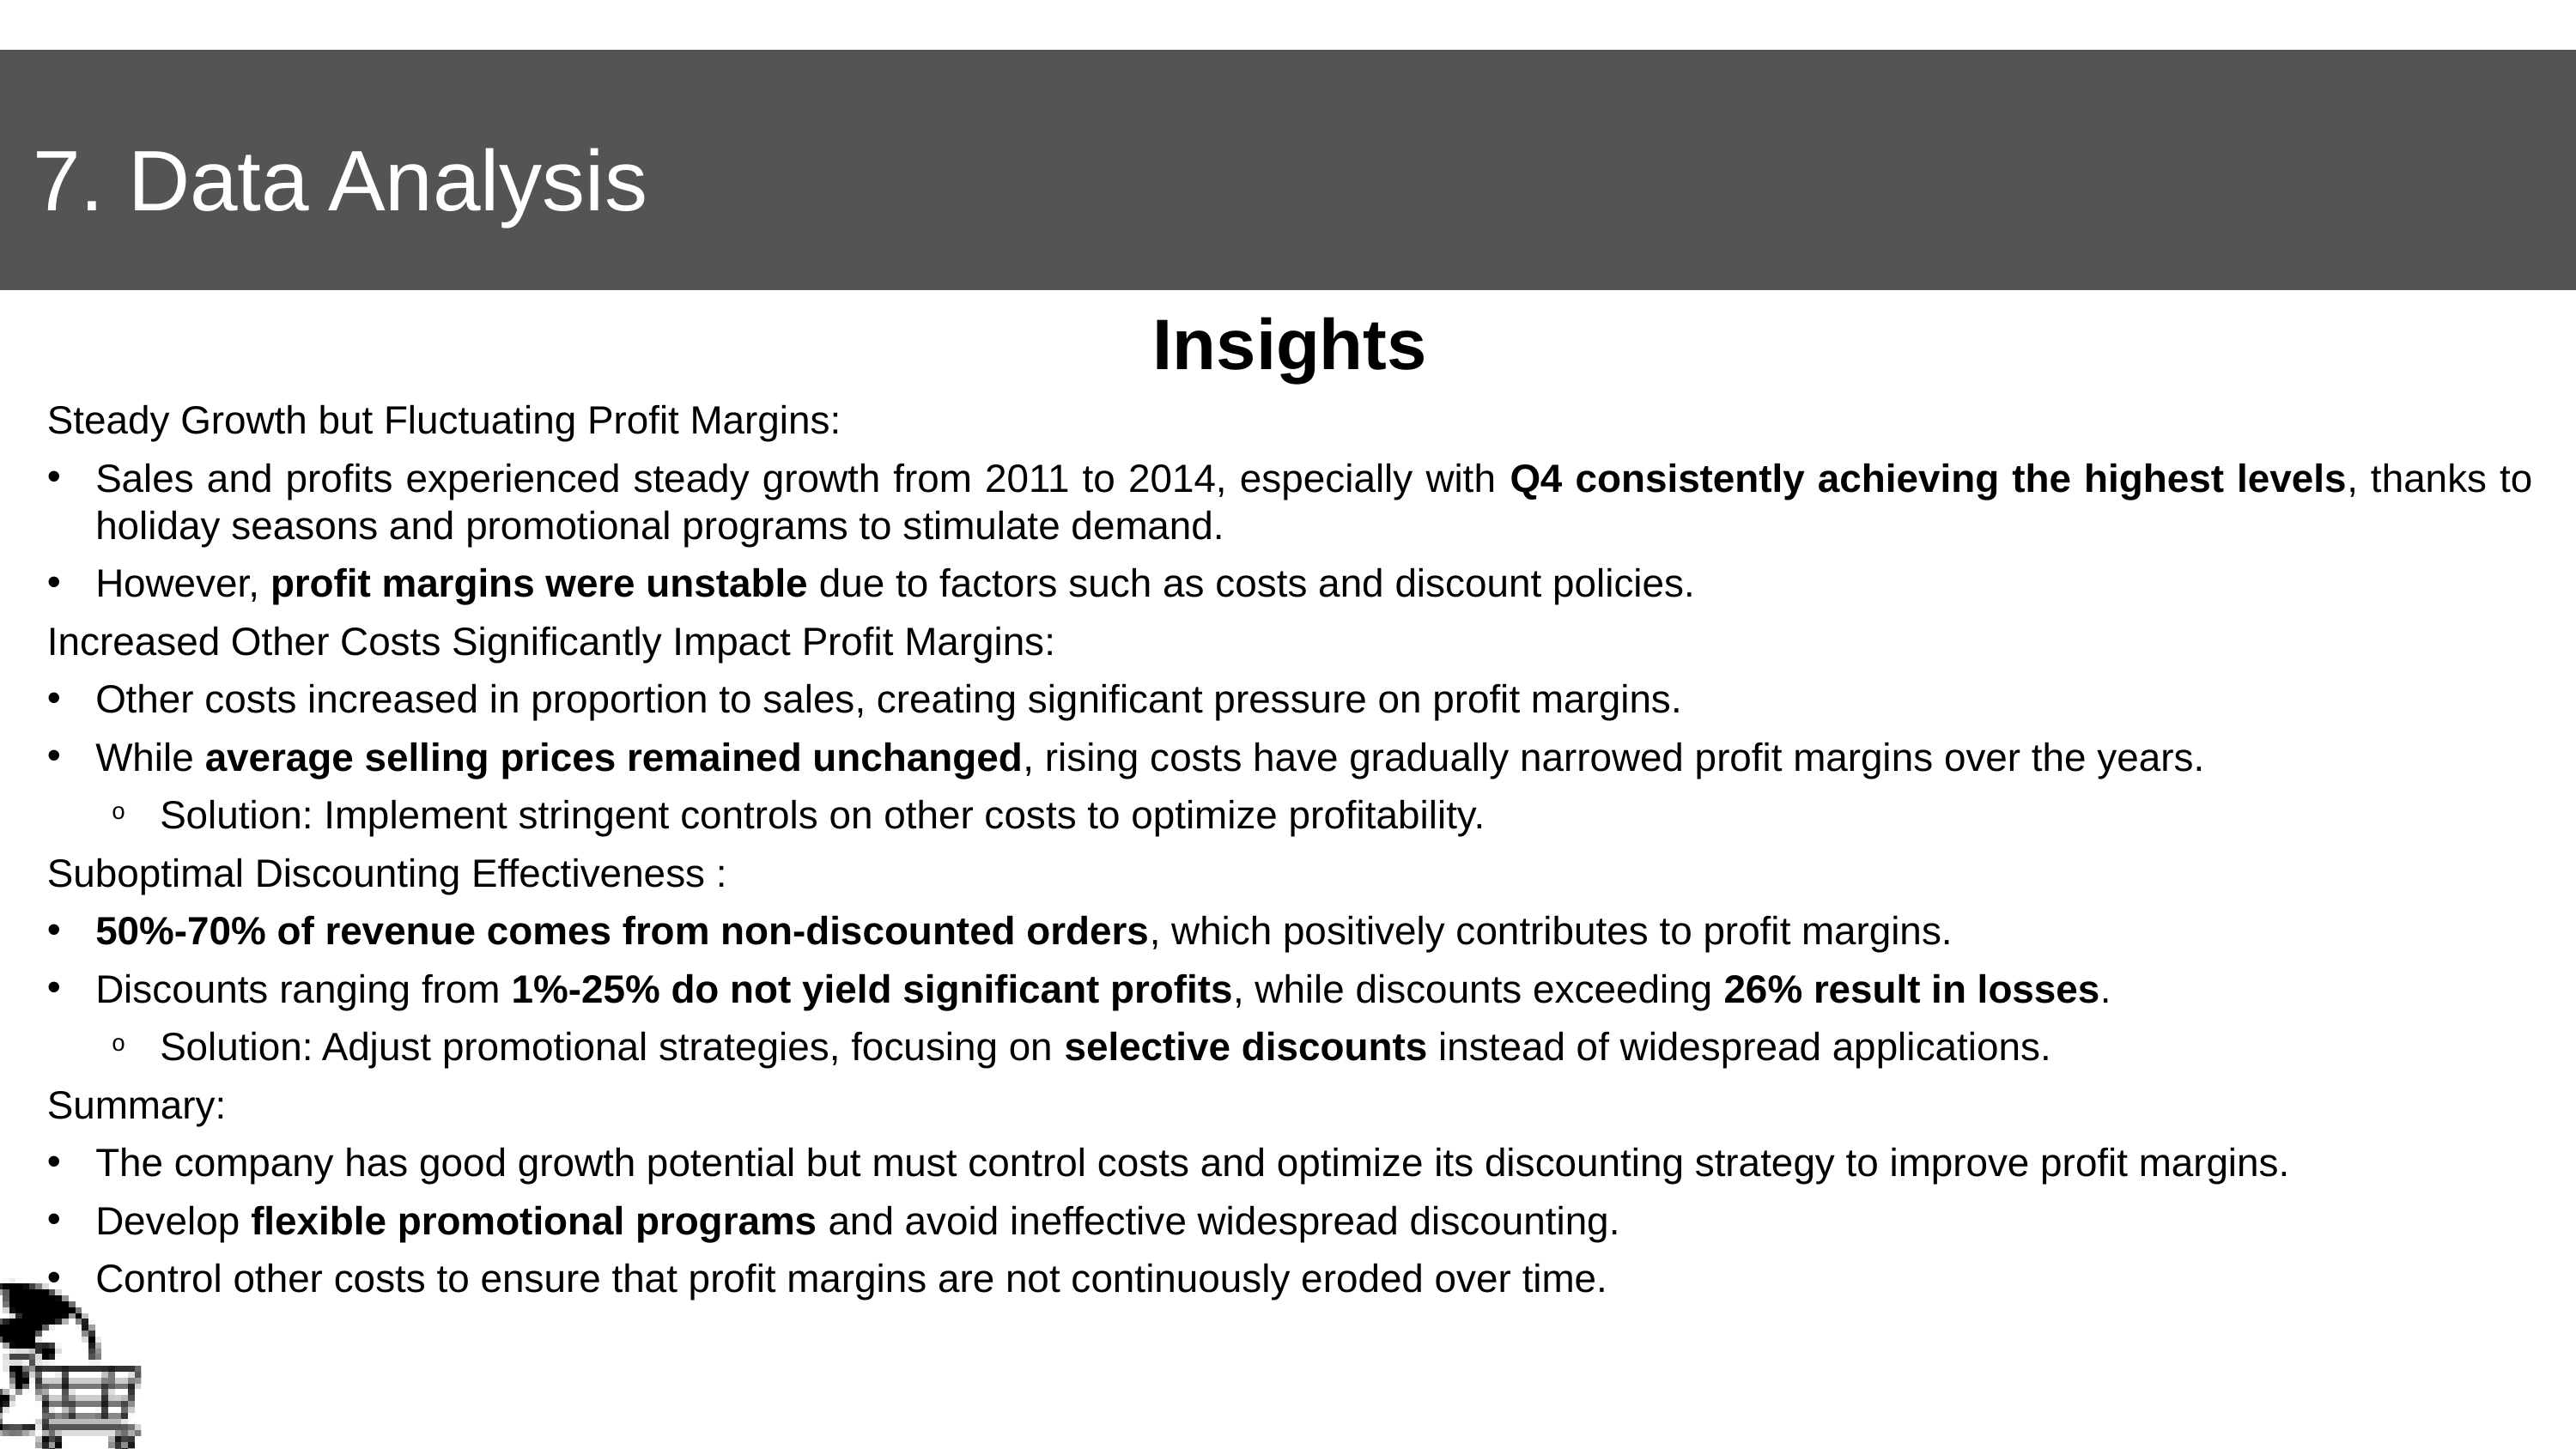

7. Data Analysis
Insights
Steady Growth but Fluctuating Profit Margins:
Sales and profits experienced steady growth from 2011 to 2014, especially with Q4 consistently achieving the highest levels, thanks to holiday seasons and promotional programs to stimulate demand.
However, profit margins were unstable due to factors such as costs and discount policies.
Increased Other Costs Significantly Impact Profit Margins:
Other costs increased in proportion to sales, creating significant pressure on profit margins.
While average selling prices remained unchanged, rising costs have gradually narrowed profit margins over the years.
Solution: Implement stringent controls on other costs to optimize profitability.
Suboptimal Discounting Effectiveness :
50%-70% of revenue comes from non-discounted orders, which positively contributes to profit margins.
Discounts ranging from 1%-25% do not yield significant profits, while discounts exceeding 26% result in losses.
Solution: Adjust promotional strategies, focusing on selective discounts instead of widespread applications.
Summary:
The company has good growth potential but must control costs and optimize its discounting strategy to improve profit margins.
Develop flexible promotional programs and avoid ineffective widespread discounting.
Control other costs to ensure that profit margins are not continuously eroded over time.